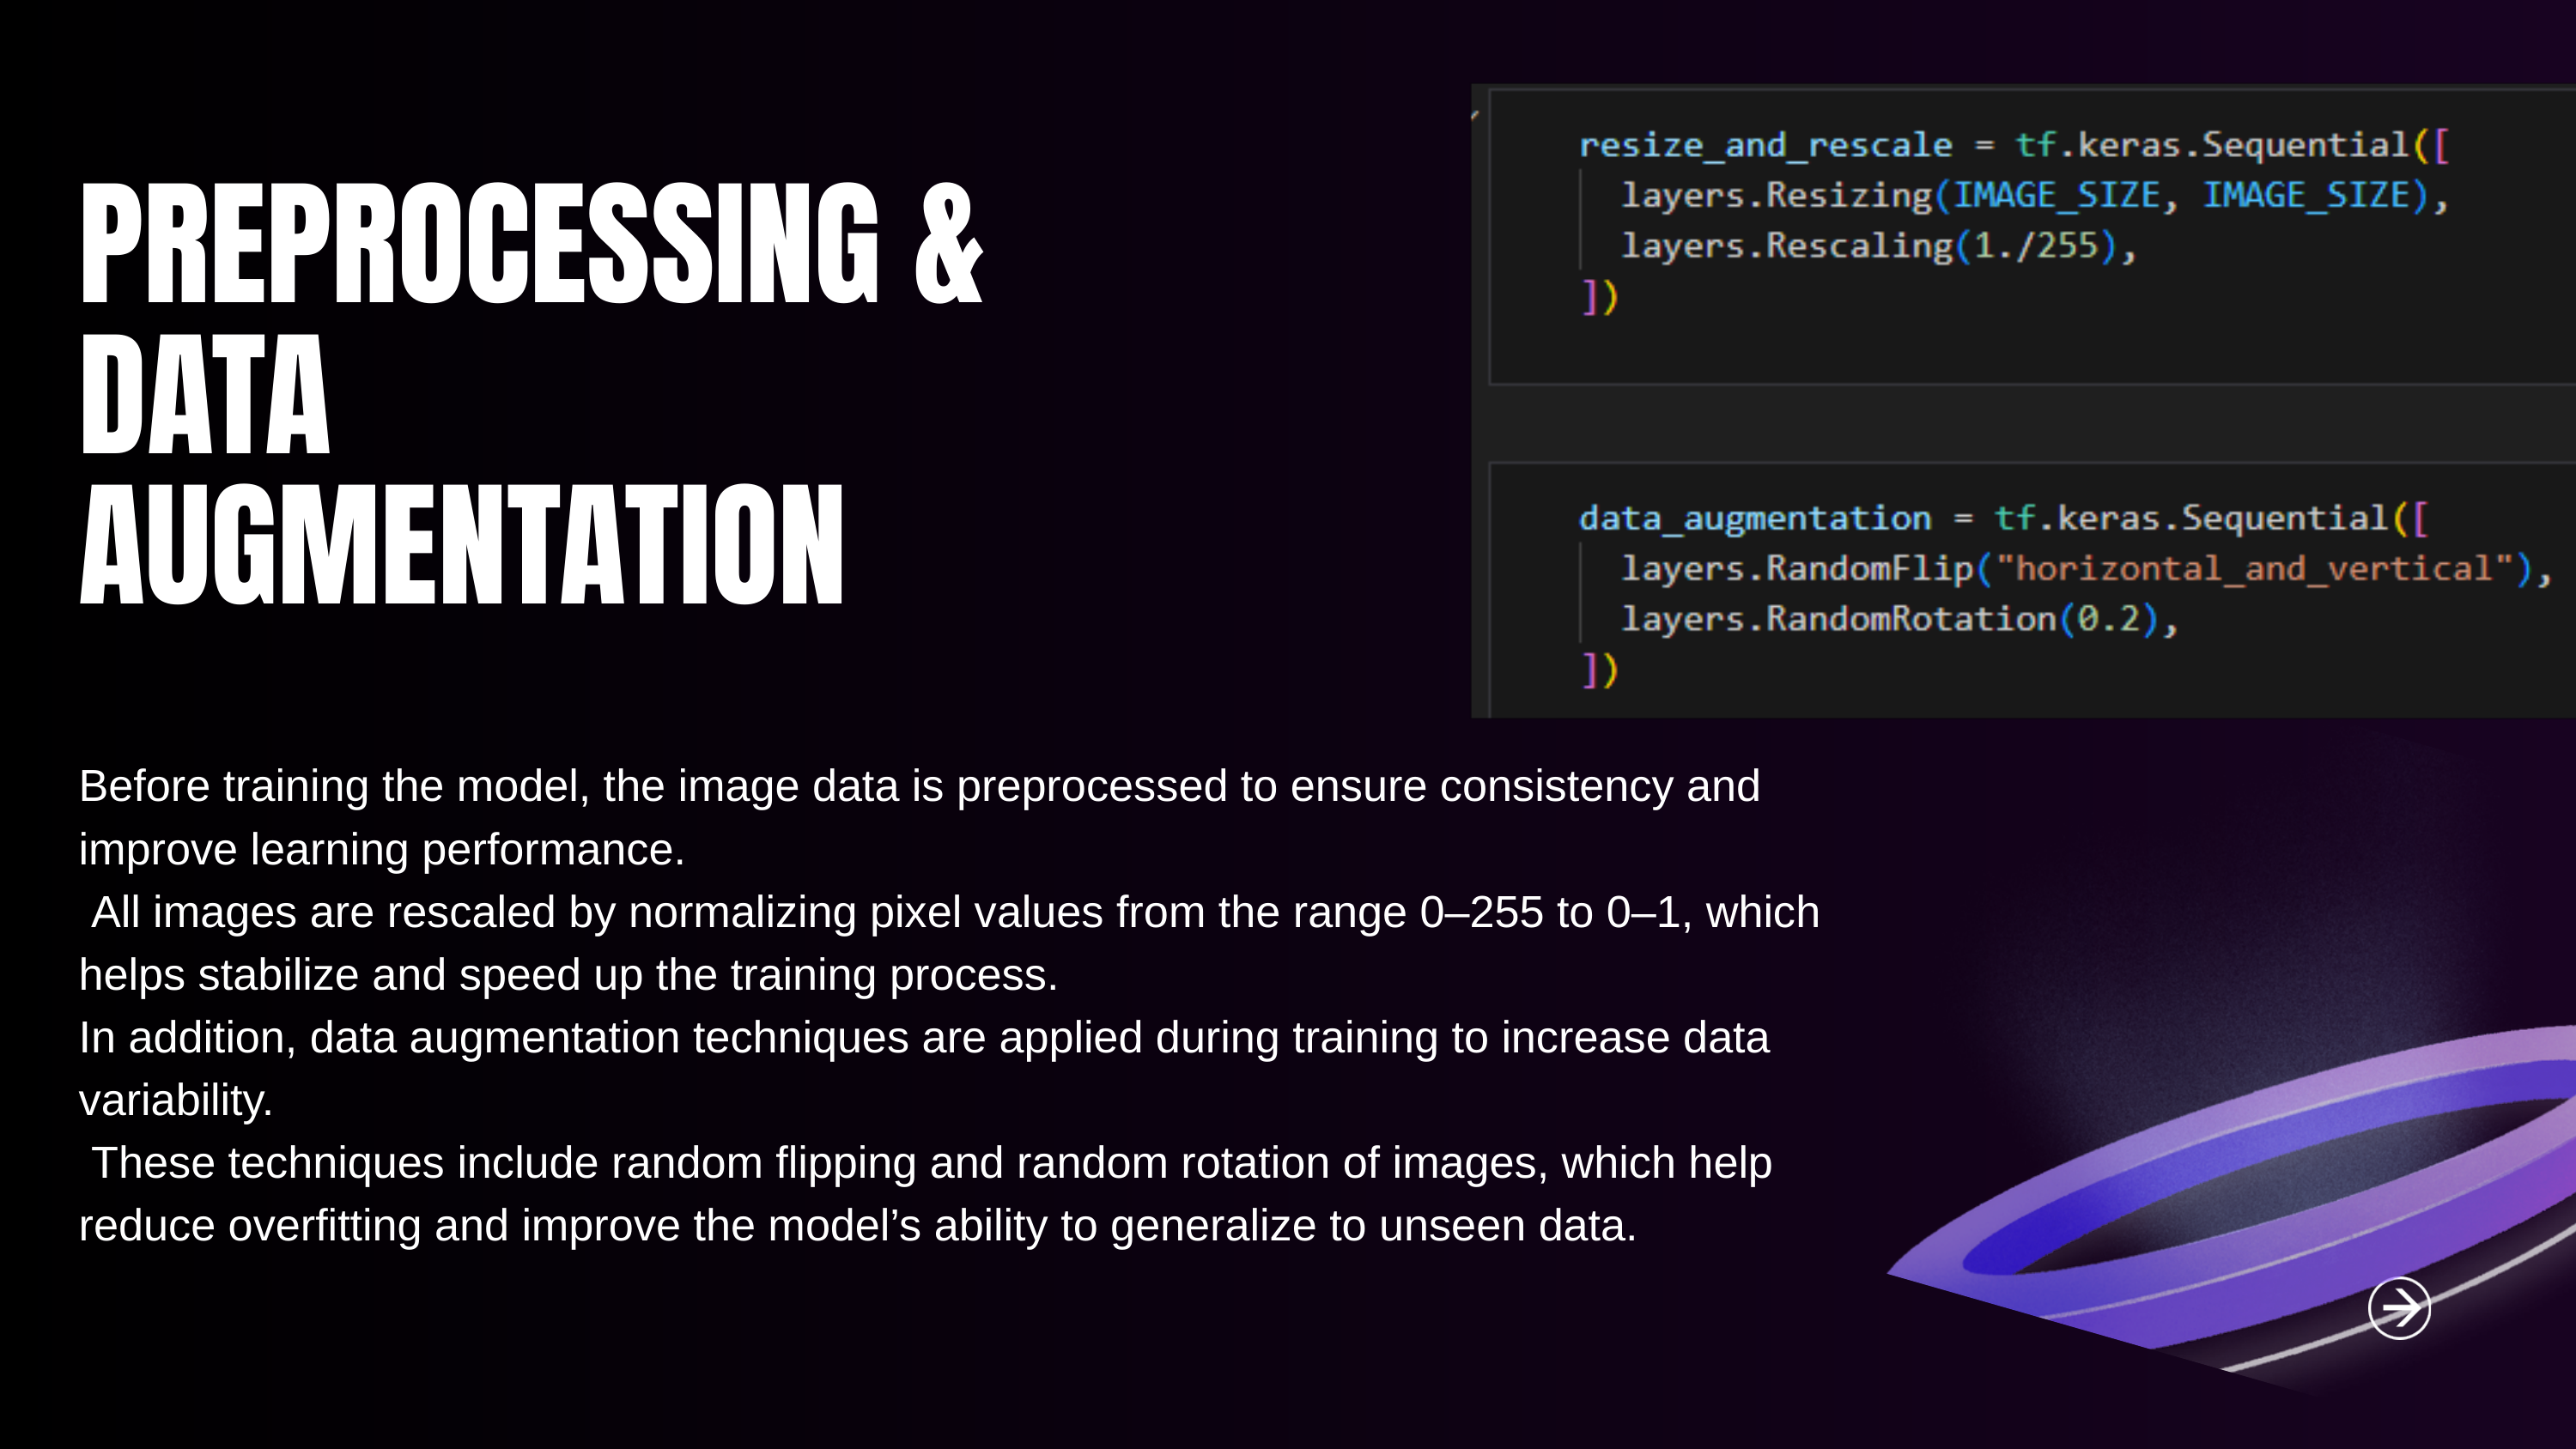

PREPROCESSING & DATA AUGMENTATION

Before training the model, the image data is preprocessed to ensure consistency and improve learning performance.
 All images are rescaled by normalizing pixel values from the range 0–255 to 0–1, which helps stabilize and speed up the training process.
In addition, data augmentation techniques are applied during training to increase data variability.
 These techniques include random flipping and random rotation of images, which help reduce overfitting and improve the model’s ability to generalize to unseen data.